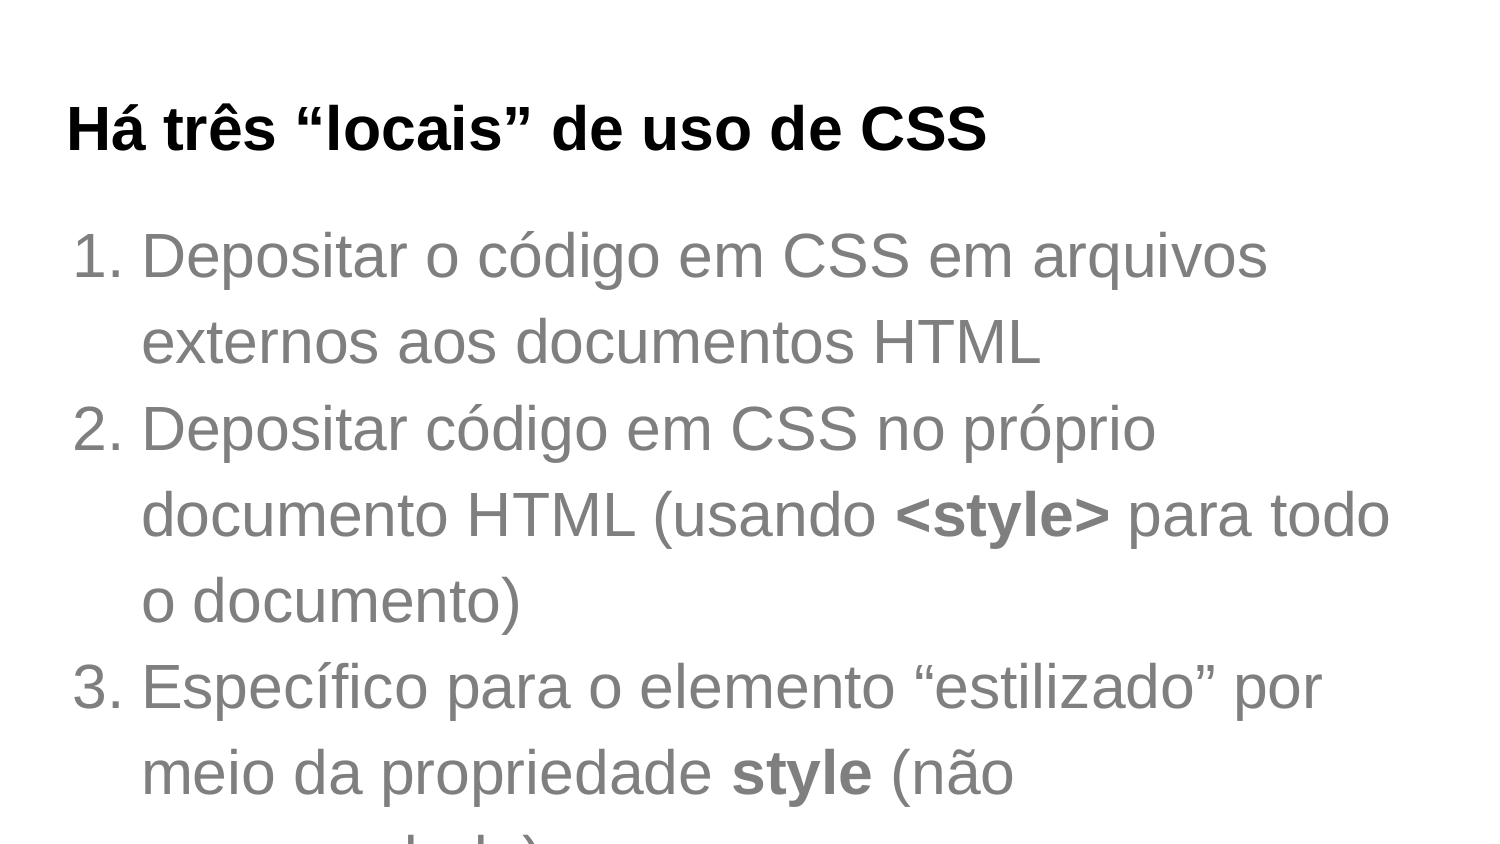

# Há três “locais” de uso de CSS
Depositar o código em CSS em arquivos externos aos documentos HTML
Depositar código em CSS no próprio documento HTML (usando <style> para todo o documento)
Específico para o elemento “estilizado” por meio da propriedade style (não recomendado).